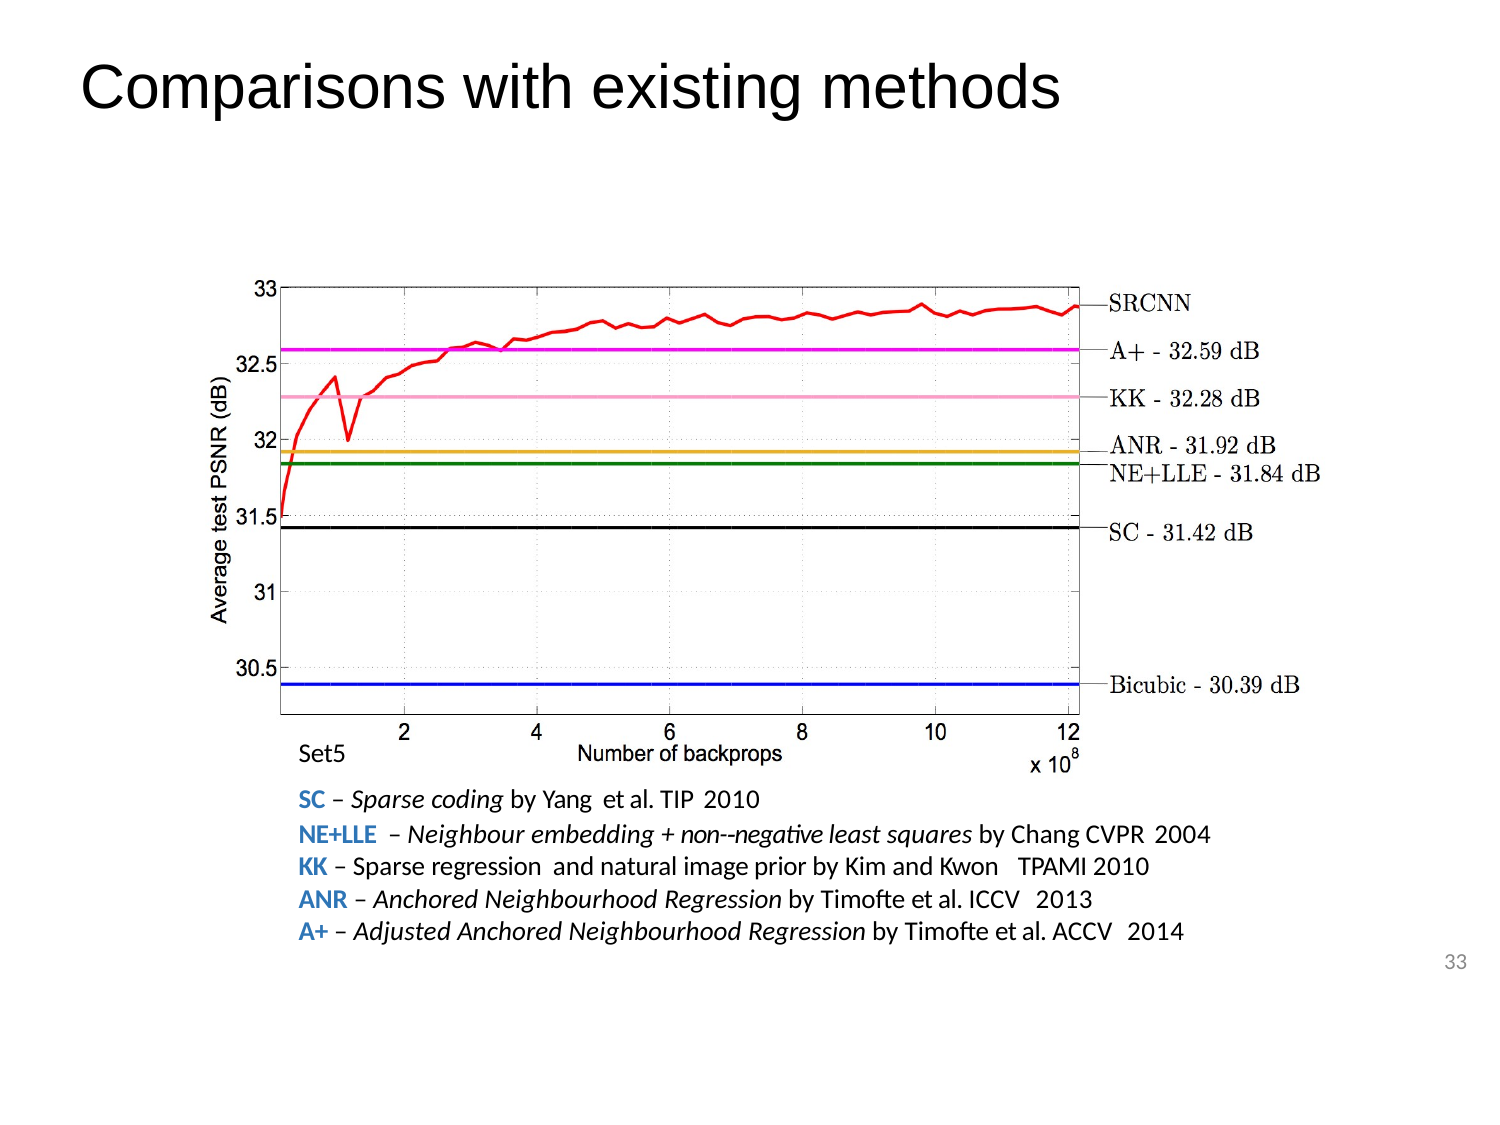

# Comparisons with existing methods

Set5
SC – Sparse coding by Yang  et al. TIP 2010
NE+LLE  – Neighbour embedding + non-­‐negative least squares by Chang CVPR 2004
KK – Sparse regression  and natural image prior by Kim and Kwon   TPAMI 2010
ANR – Anchored Neighbourhood Regression by Timofte et al. ICCV  2013
A+ – Adjusted Anchored Neighbourhood Regression by Timofte et al. ACCV  2014
33